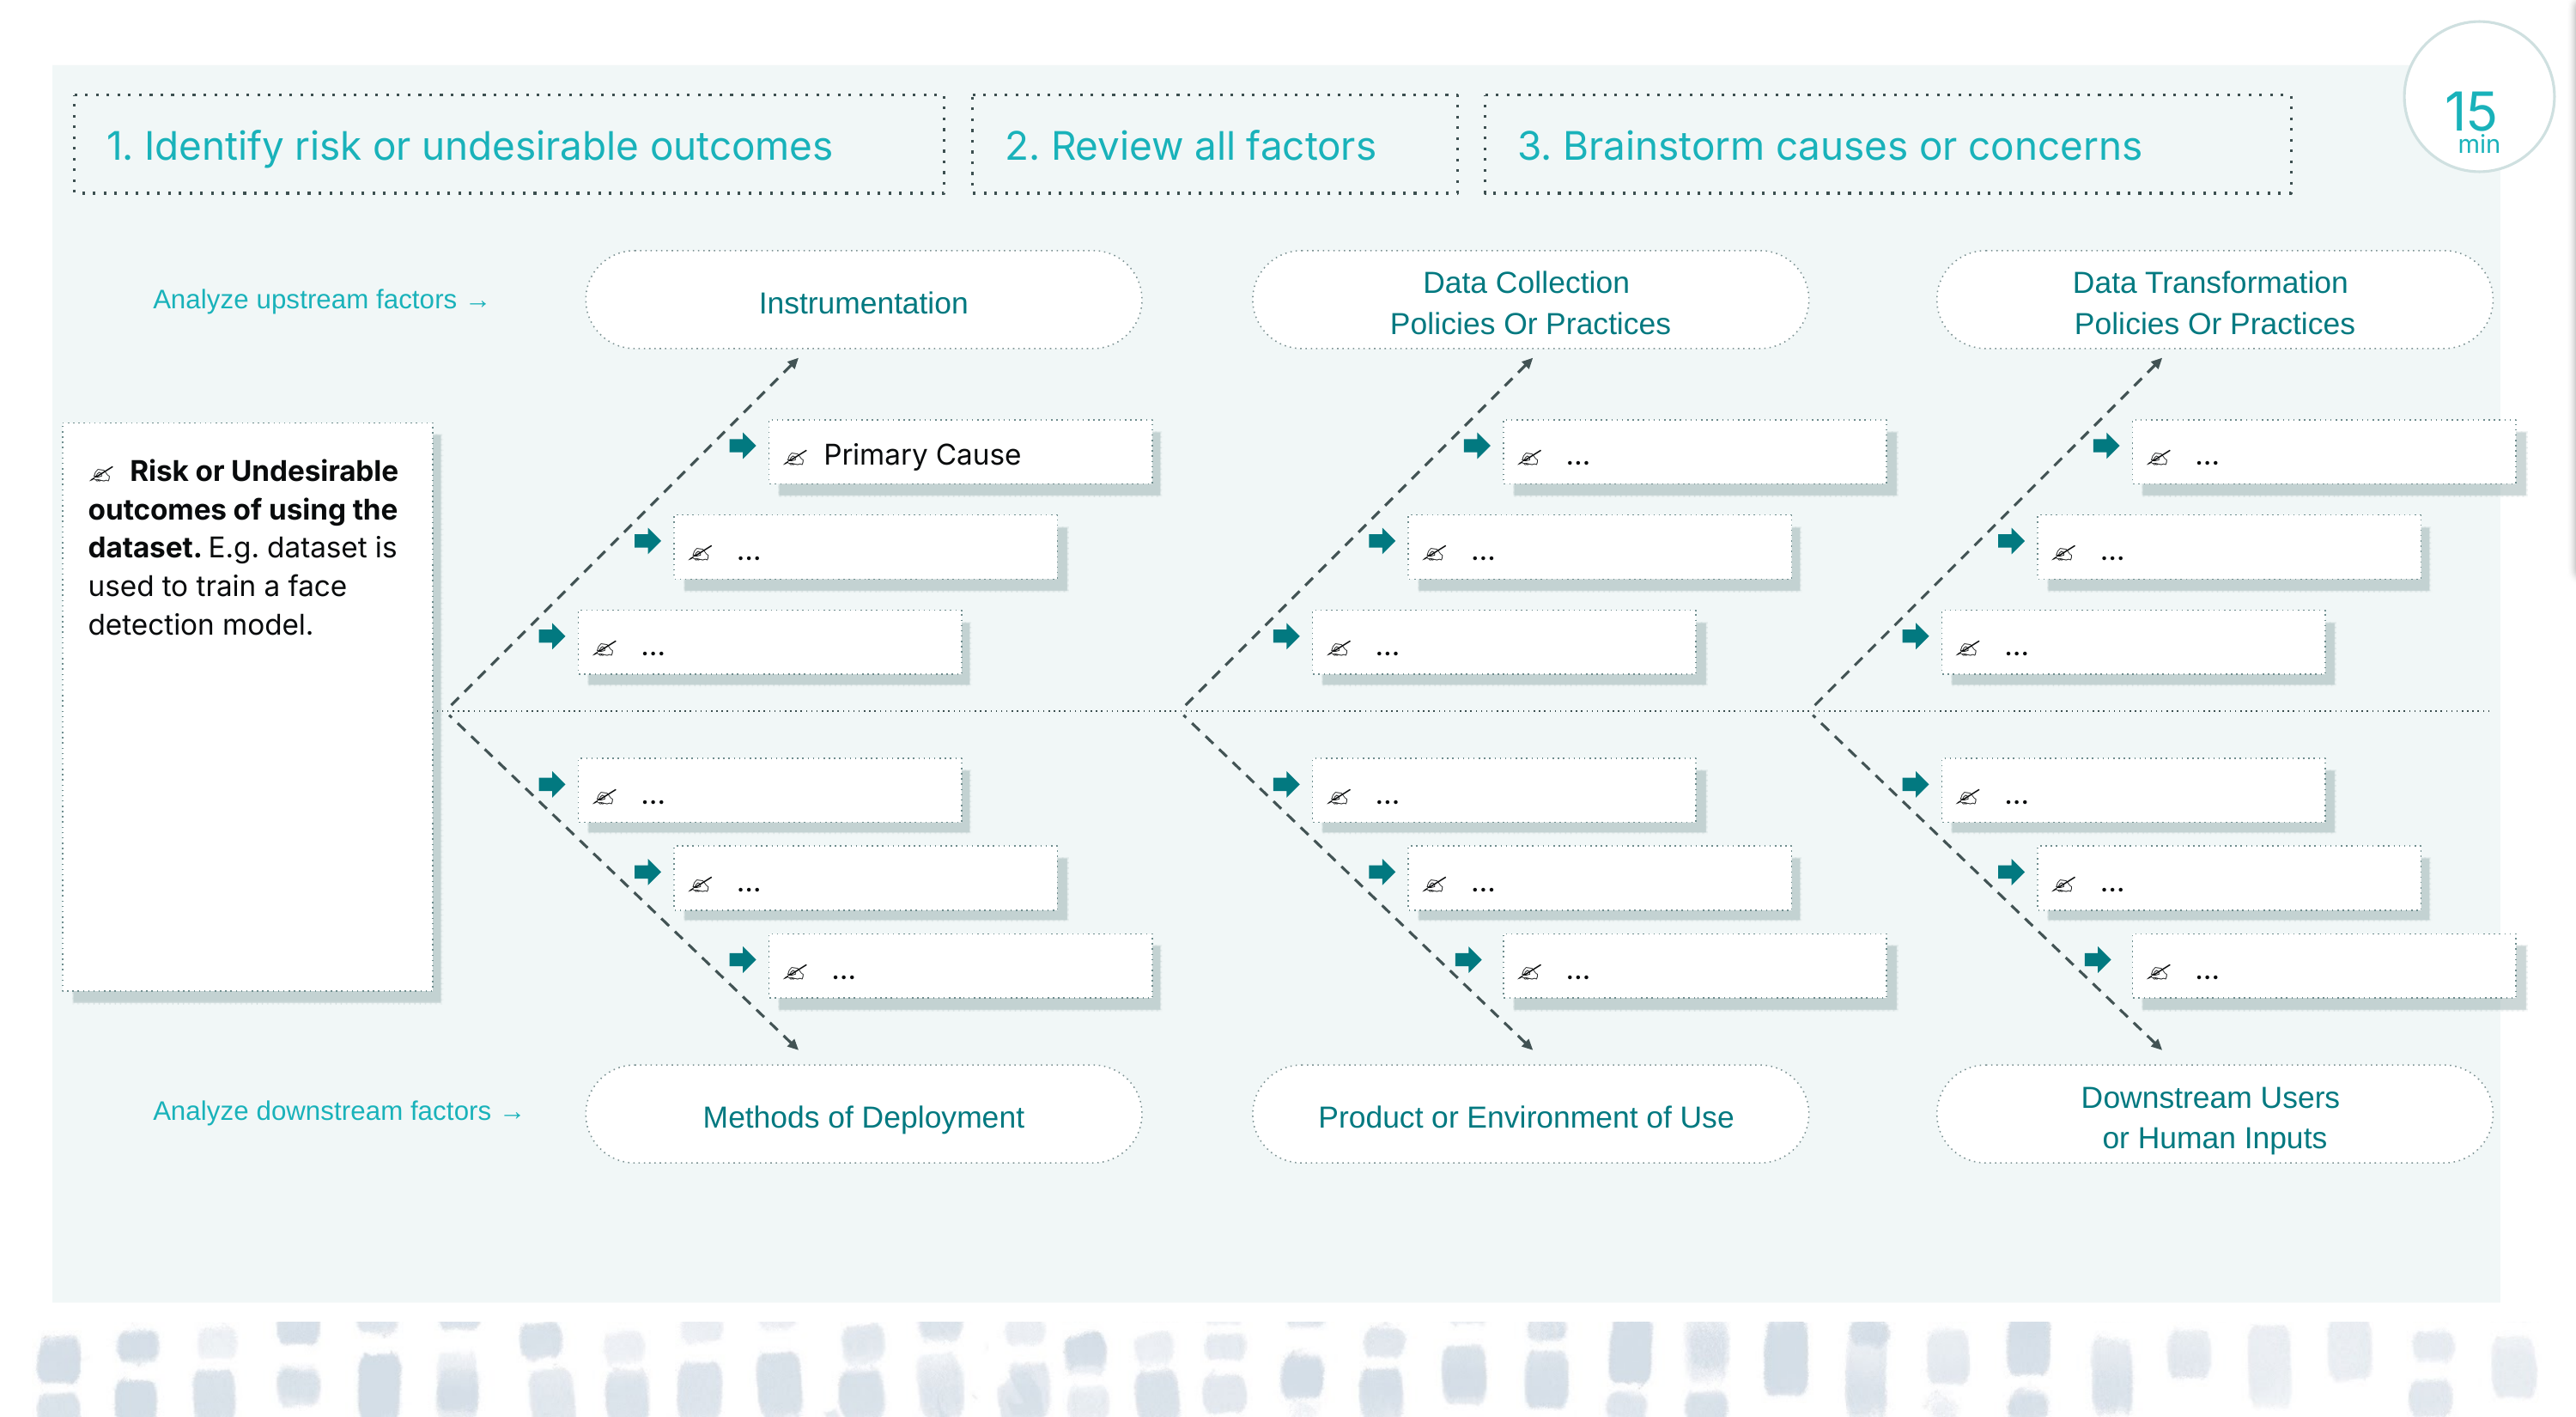

Facilitator’s note

Identify risk or undesirable outcomes
Review all factors
Brainstorm concerns and causes

15
min

1. Identify risk or undesirable outcomes
2. Review all factors
3. Brainstorm causes or concerns
Instrumentation
Data Collection
Policies Or Practices
Data Transformation
Policies Or Practices
Analyze upstream factors →
✍️  Primary Cause
✍️   …
✍️   …
✍️  Risk or Undesirable outcomes of using the dataset. E.g. dataset is used to train a face detection model.

✍️   …
✍️   …
✍️   …

✍️   …
✍️   …
✍️   …

✍️   …
✍️   …
✍️   …

✍️   …
✍️   …
✍️   …

✍️   …
✍️   …
✍️   …

Methods of Deployment
Product or Environment of Use
Downstream Users
or Human Inputs
Analyze downstream factors →